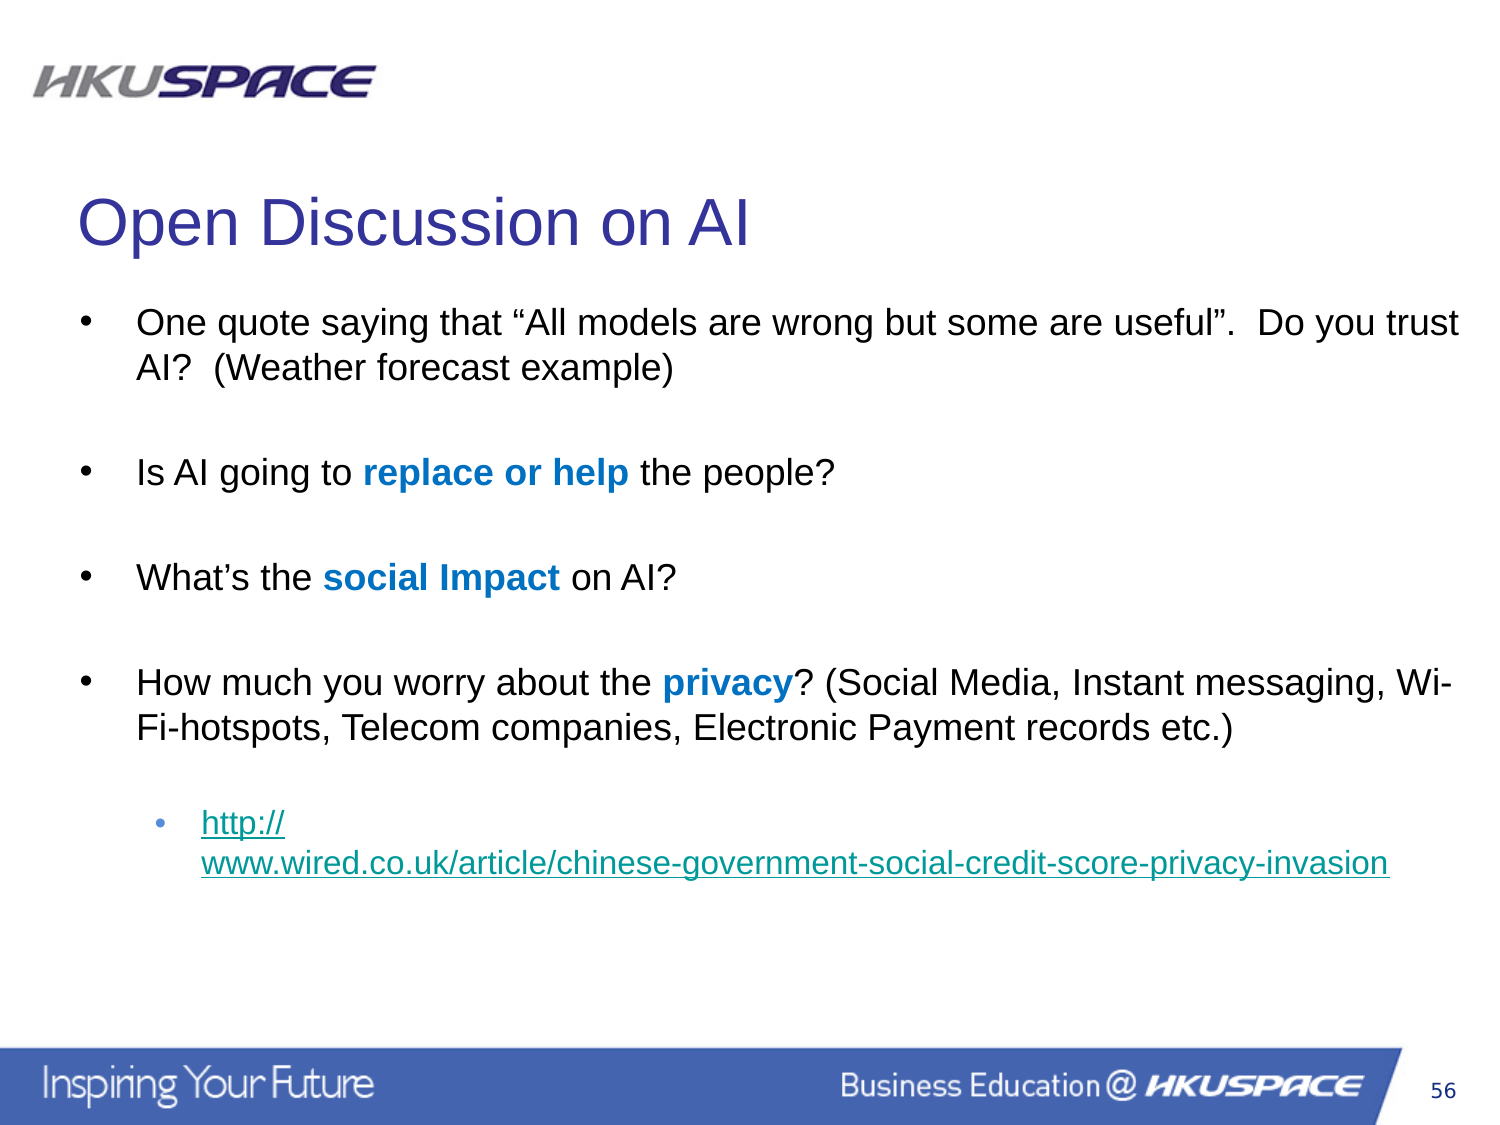

Open Discussion on AI
One quote saying that “All models are wrong but some are useful”.  Do you trust AI?  (Weather forecast example)

Is AI going to replace or help the people?

What’s the social Impact on AI?

How much you worry about the privacy? (Social Media, Instant messaging, Wi-Fi-hotspots, Telecom companies, Electronic Payment records etc.)

http://www.wired.co.uk/article/chinese-government-social-credit-score-privacy-invasion

56